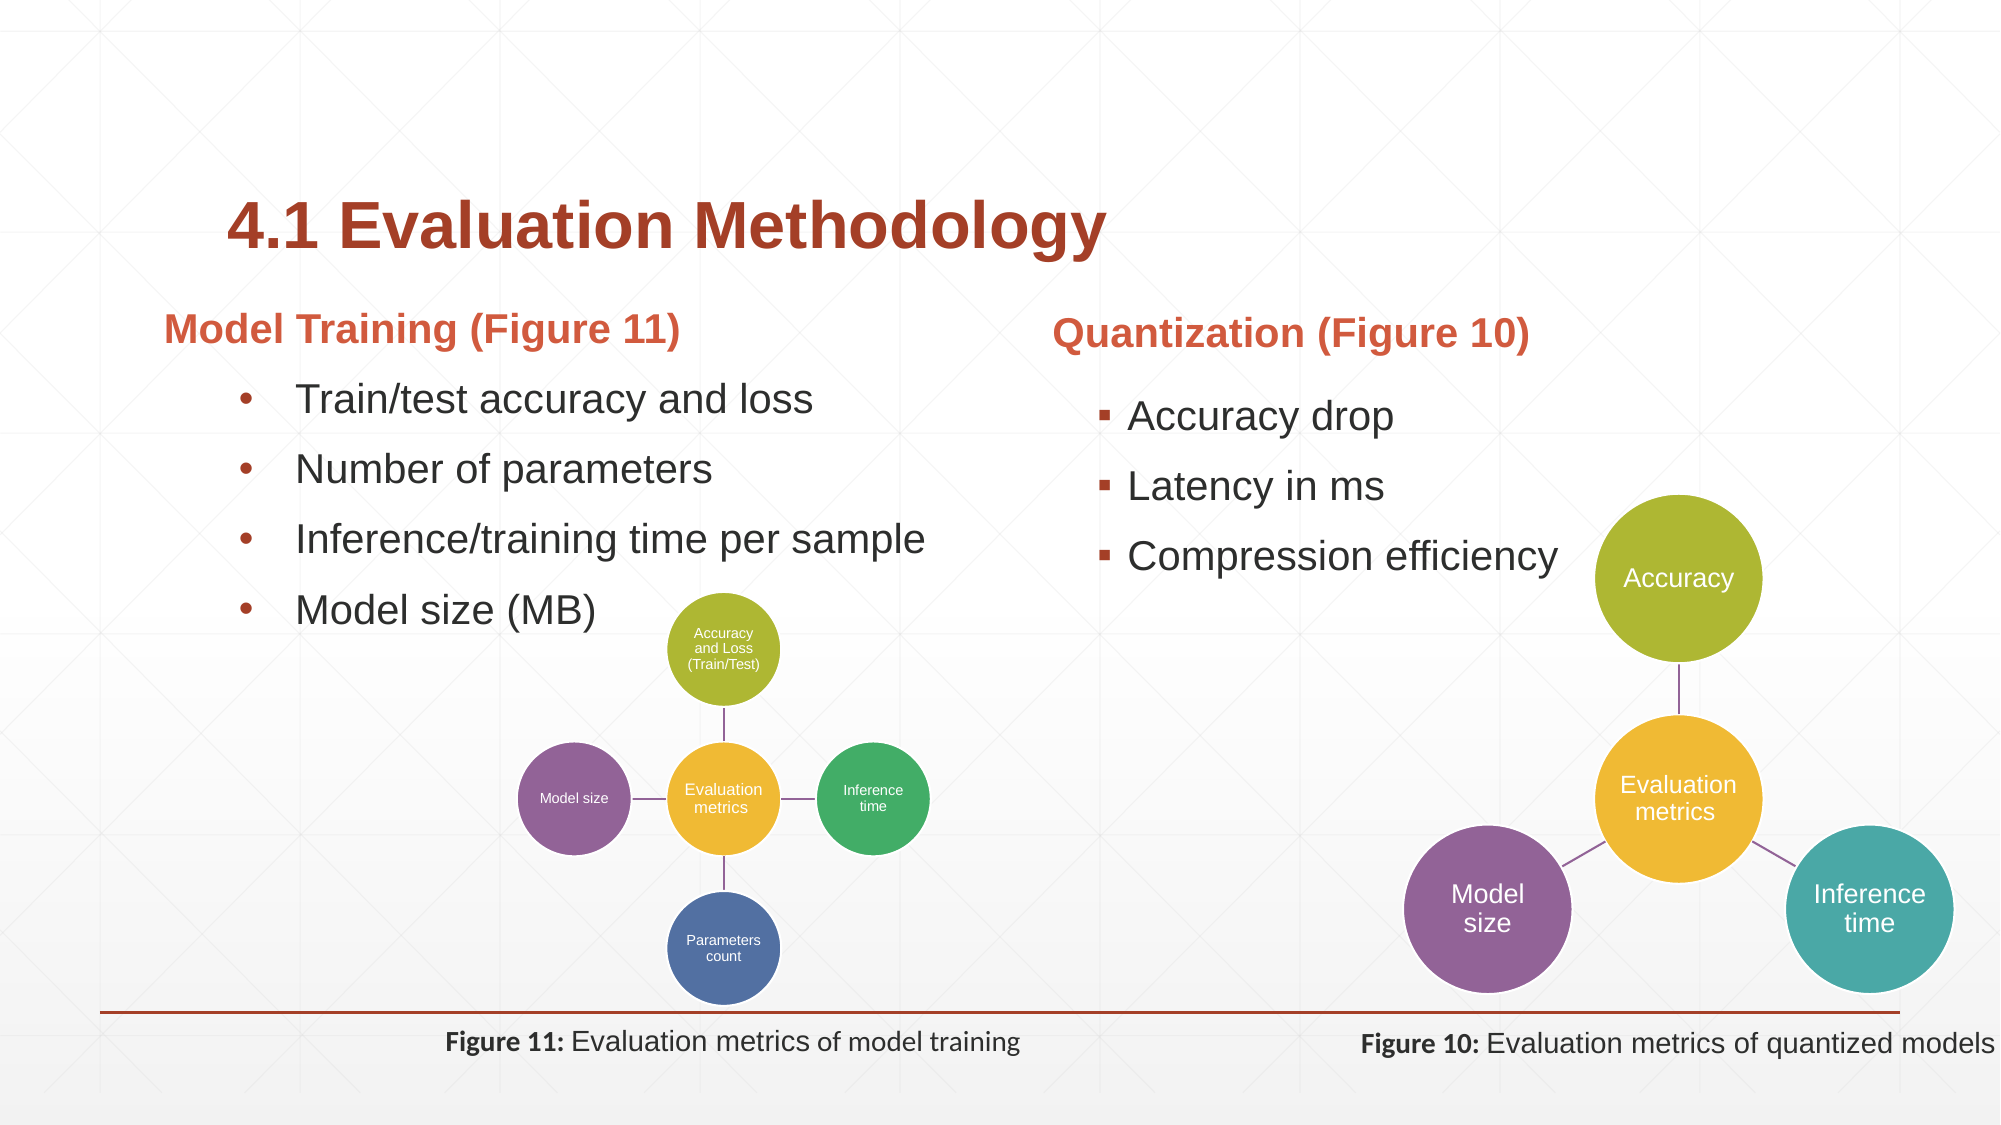

# 4.1 Evaluation Methodology
Model Training (Figure 11)
Train/test accuracy and loss
Number of parameters
Inference/training time per sample
Model size (MB)

Quantization (Figure 10)
Accuracy drop
Latency in ms
Compression efficiency

Evaluation metrics

Accuracy

Inference time

Model size
Evaluation metrics

Accuracy and Loss (Train/Test)

Inference time

Parameters count

Model size
Figure 11: Evaluation metrics of model training
Figure 10: Evaluation metrics of quantized models